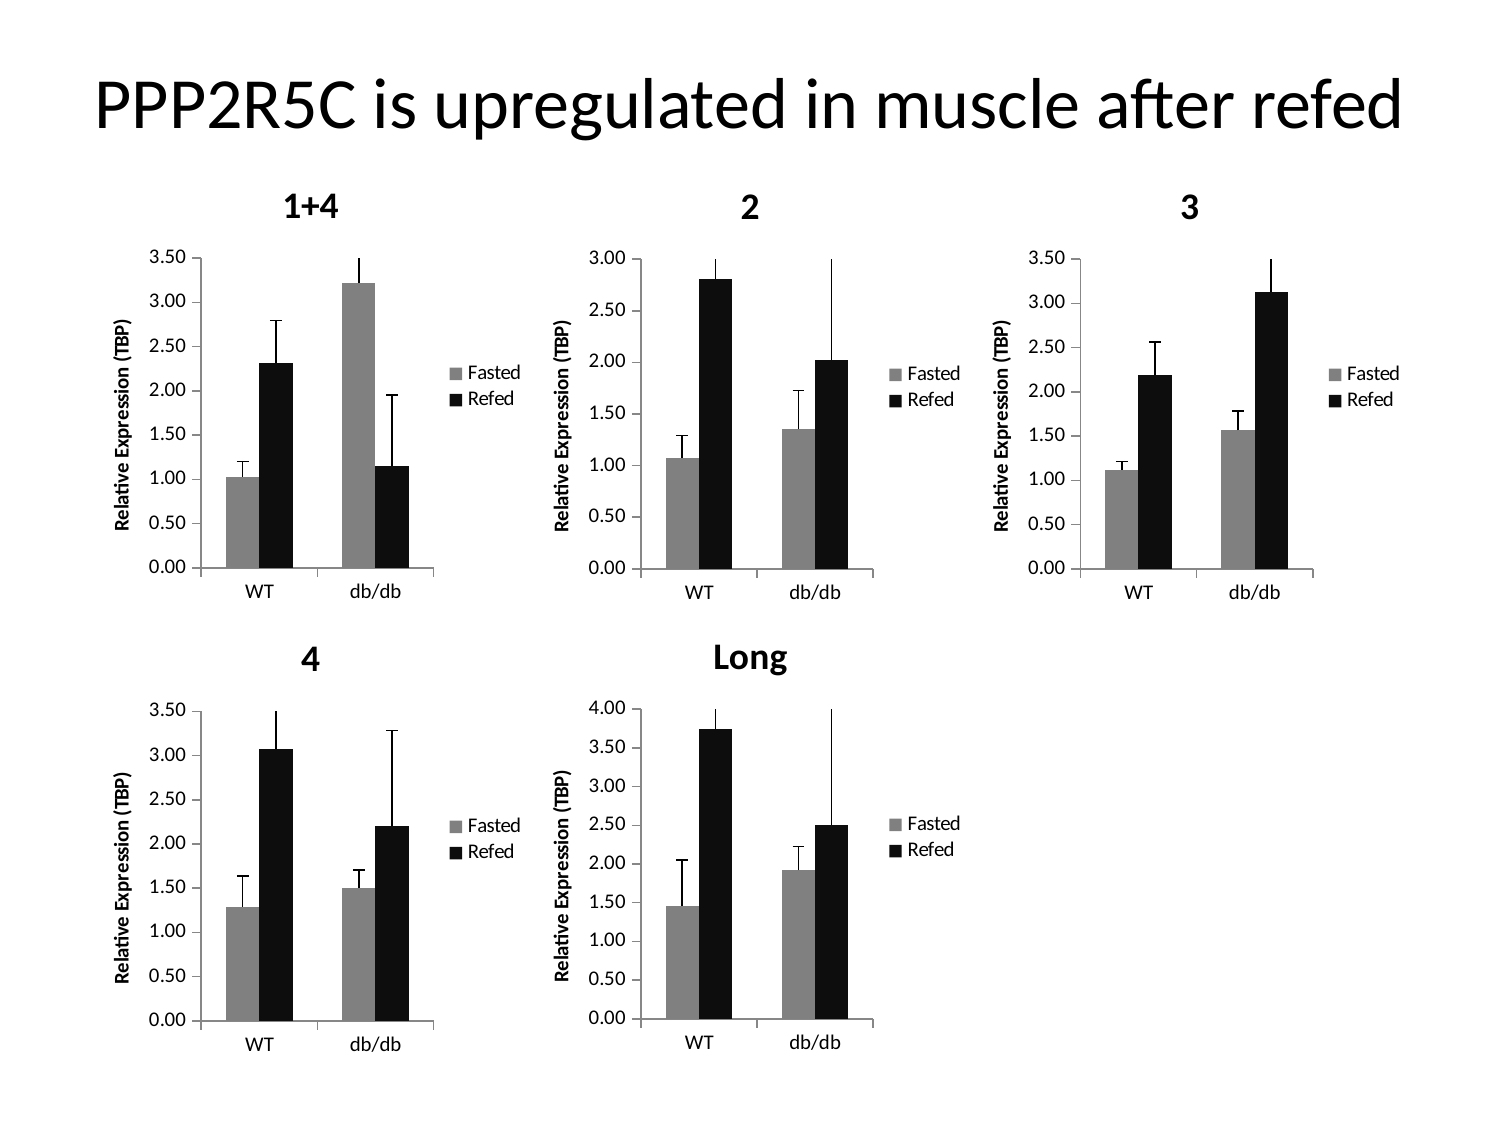

# PPP2R5C is upregulated in muscle after refed

### Chart: 1+4

| Category |  |  |
|---|---|---|
| WT | 1.02831866367748 | 2.320099570956036 |
| db/db | 3.219318267875482 | 1.150530740286345 |

### Chart: 2

| Category |  |  |
|---|---|---|
| WT | 1.074716910446666 | 2.809116797464608 |
| db/db | 1.351377697351987 | 2.023865195415877 |

### Chart: 3

| Category |  |  |
|---|---|---|
| WT | 1.117537027106074 | 2.186549036381699 |
| db/db | 1.564832385494894 | 3.133364014545313 |

### Chart: Long

| Category |  |  |
|---|---|---|
| WT | 1.458832834965454 | 3.7395505183597 |
| db/db | 1.917549671583551 | 2.498622305897036 |

### Chart: 4

| Category |  |  |
|---|---|---|
| WT | 1.291191762495384 | 3.076412396974377 |
| db/db | 1.507613332440289 | 2.200718031386527 |